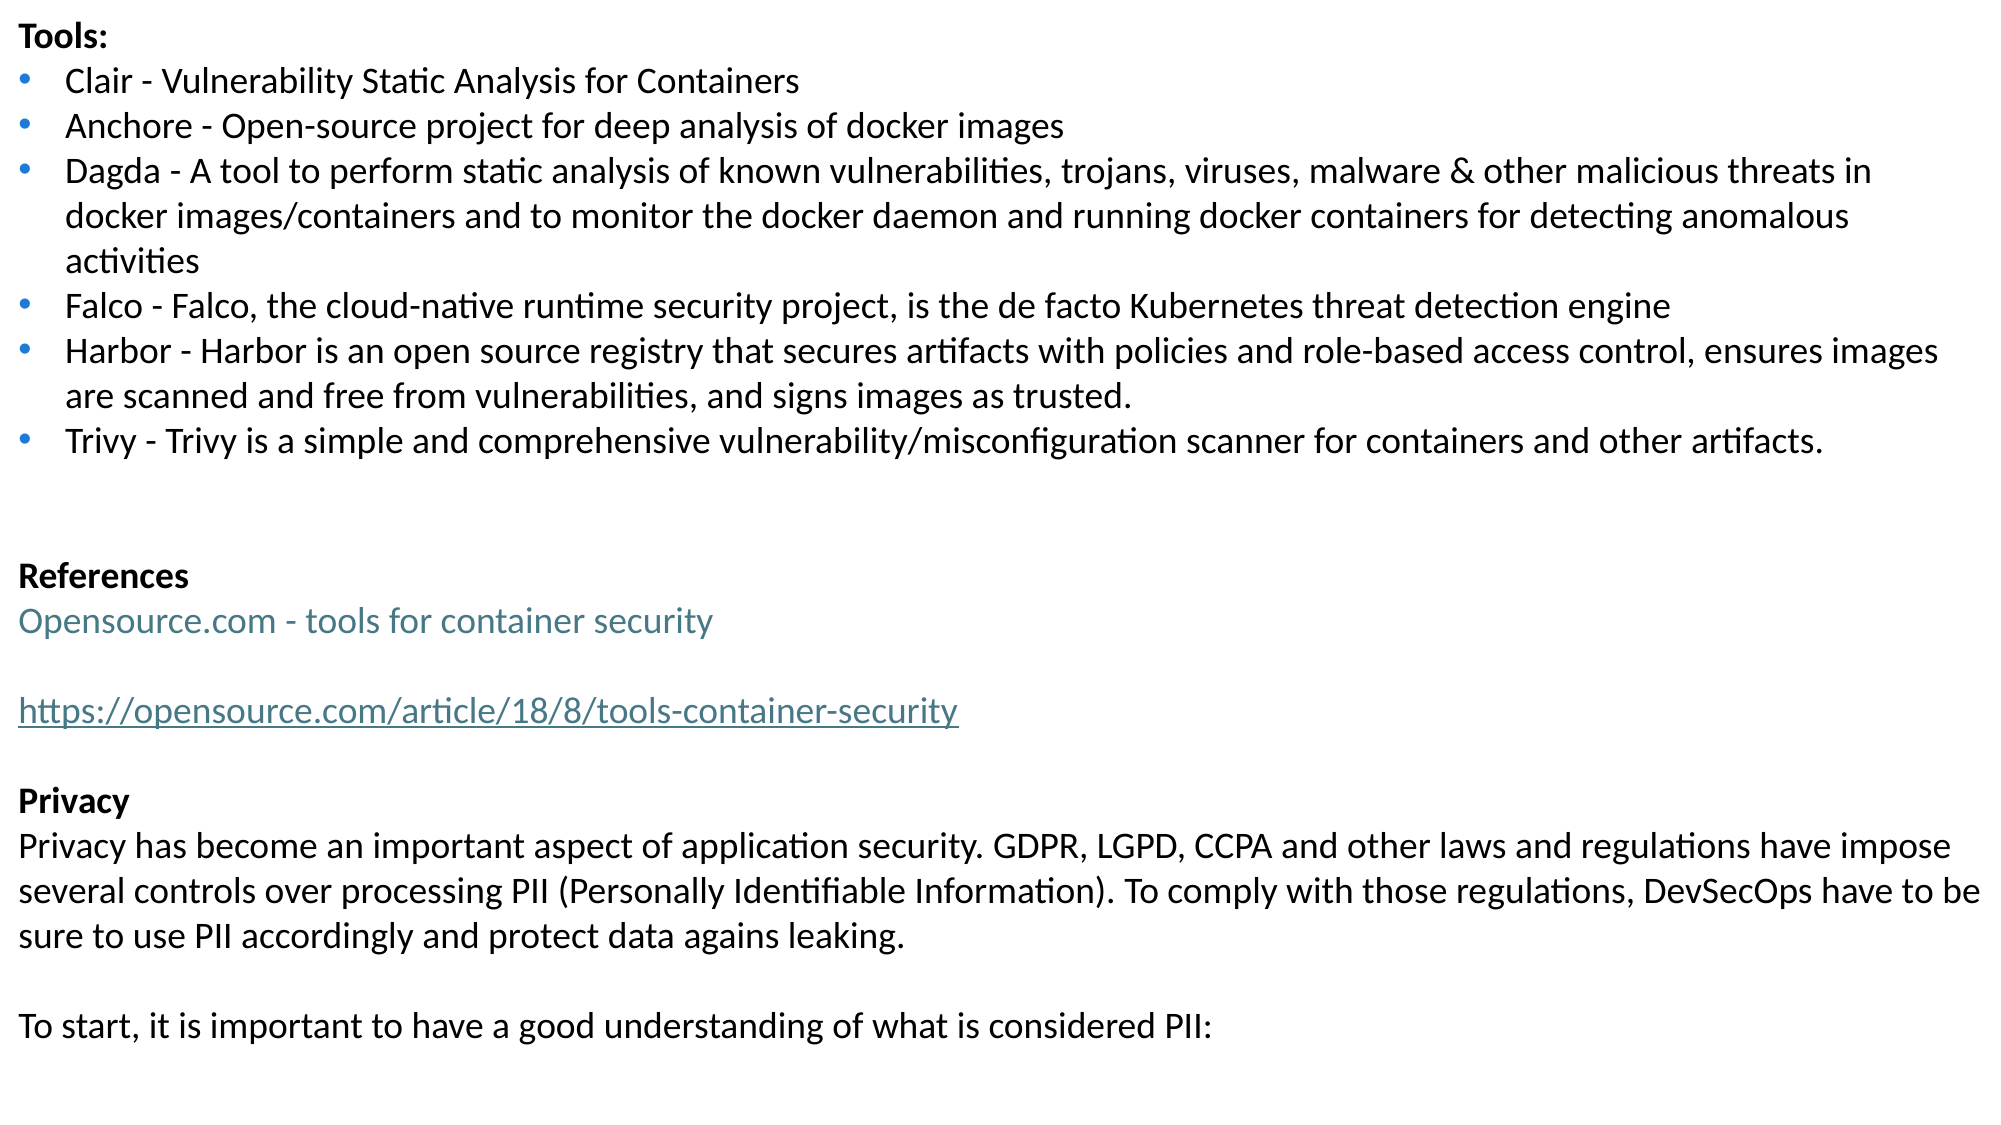

Tools:
Clair - Vulnerability Static Analysis for Containers
Anchore - Open-source project for deep analysis of docker images
Dagda - A tool to perform static analysis of known vulnerabilities, trojans, viruses, malware & other malicious threats in docker images/containers and to monitor the docker daemon and running docker containers for detecting anomalous activities
Falco - Falco, the cloud-native runtime security project, is the de facto Kubernetes threat detection engine
Harbor - Harbor is an open source registry that secures artifacts with policies and role-based access control, ensures images are scanned and free from vulnerabilities, and signs images as trusted.
Trivy - Trivy is a simple and comprehensive vulnerability/misconfiguration scanner for containers and other artifacts.

References
Opensource.com - tools for container security

https://opensource.com/article/18/8/tools-container-security

Privacy
Privacy has become an important aspect of application security. GDPR, LGPD, CCPA and other laws and regulations have impose several controls over processing PII (Personally Identifiable Information). To comply with those regulations, DevSecOps have to be sure to use PII accordingly and protect data agains leaking.

To start, it is important to have a good understanding of what is considered PII: